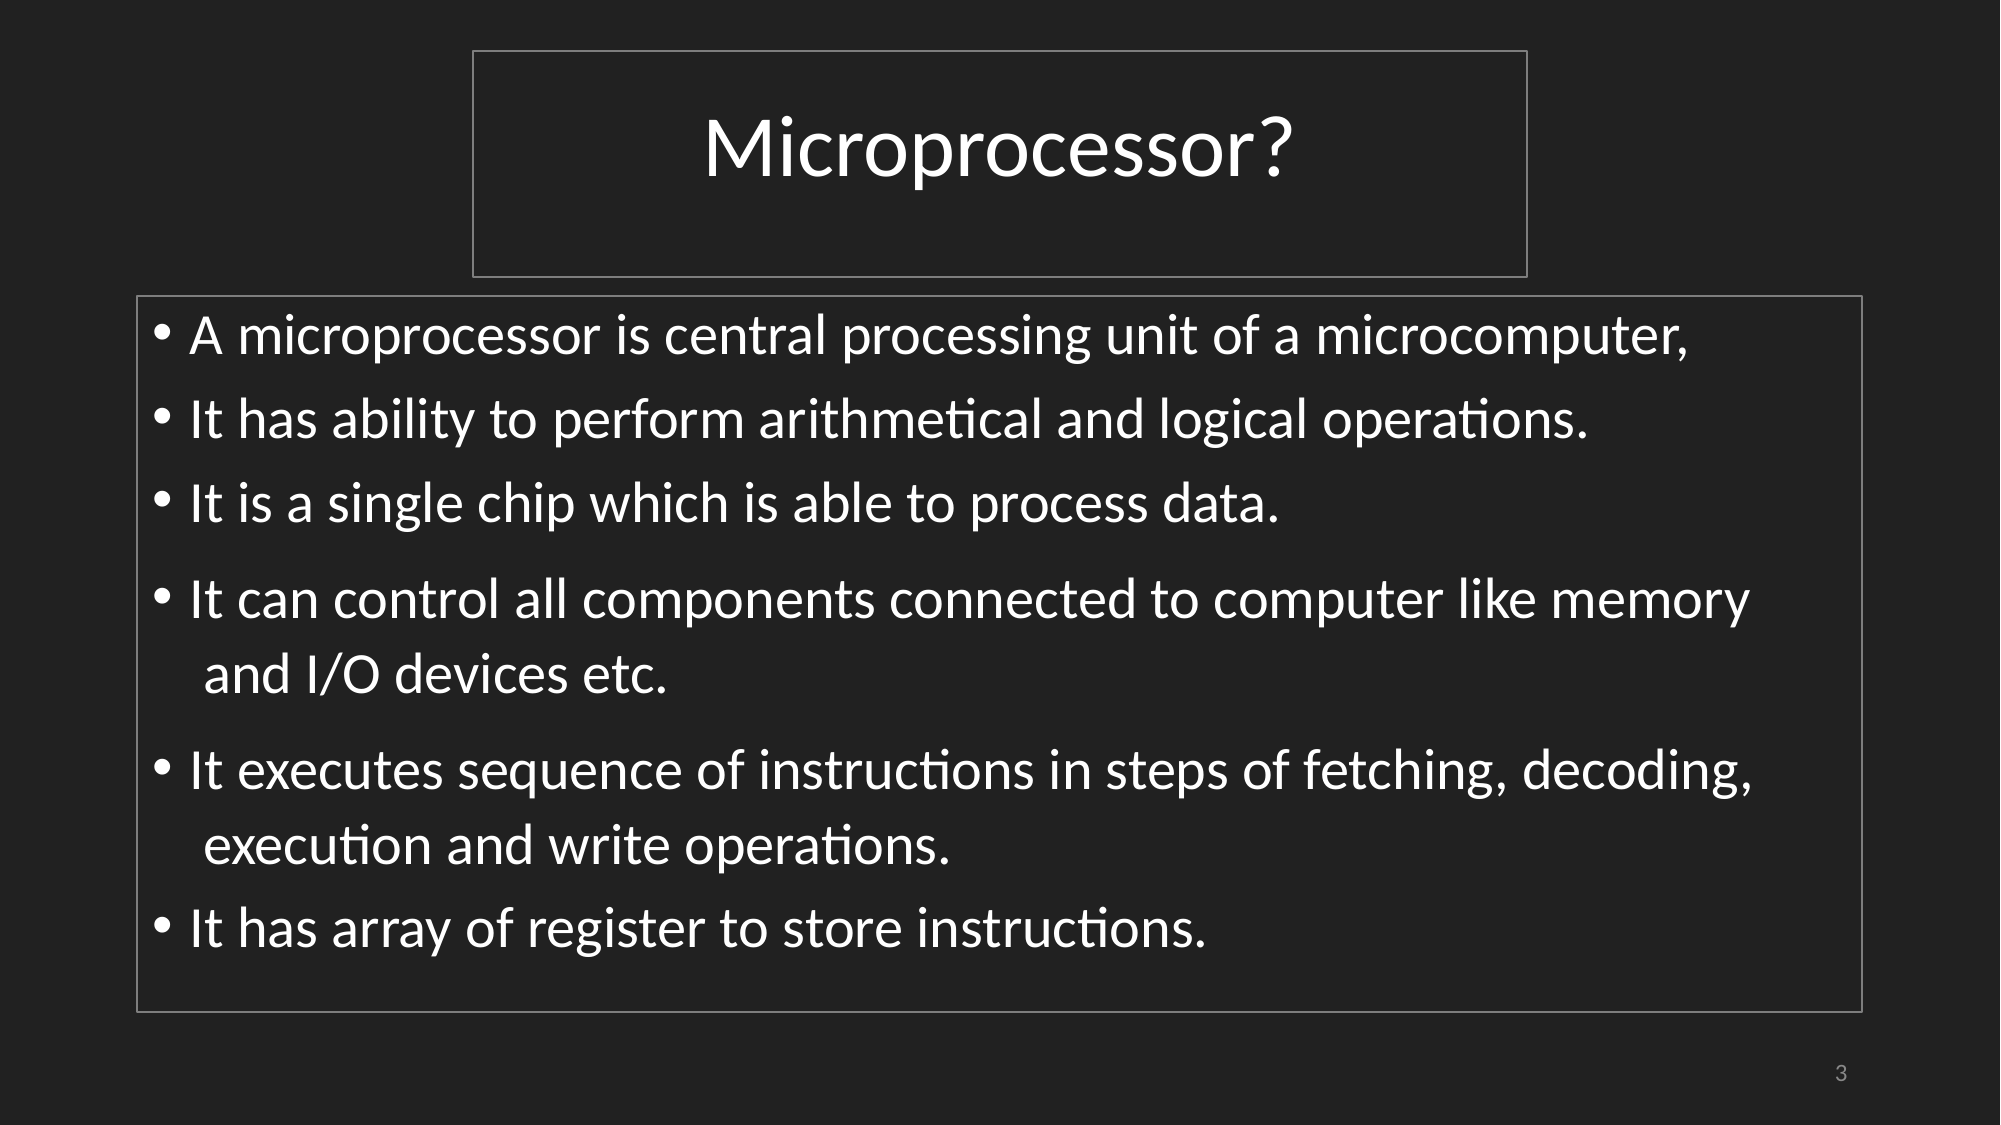

Microprocessor?
A microprocessor is central processing unit of a microcomputer,
It has ability to perform arithmetical and logical operations.
It is a single chip which is able to process data.
It can control all components connected to computer like memory  and I/O devices etc.
It executes sequence of instructions in steps of fetching, decoding,  execution and write operations.
It has array of register to store instructions.

3